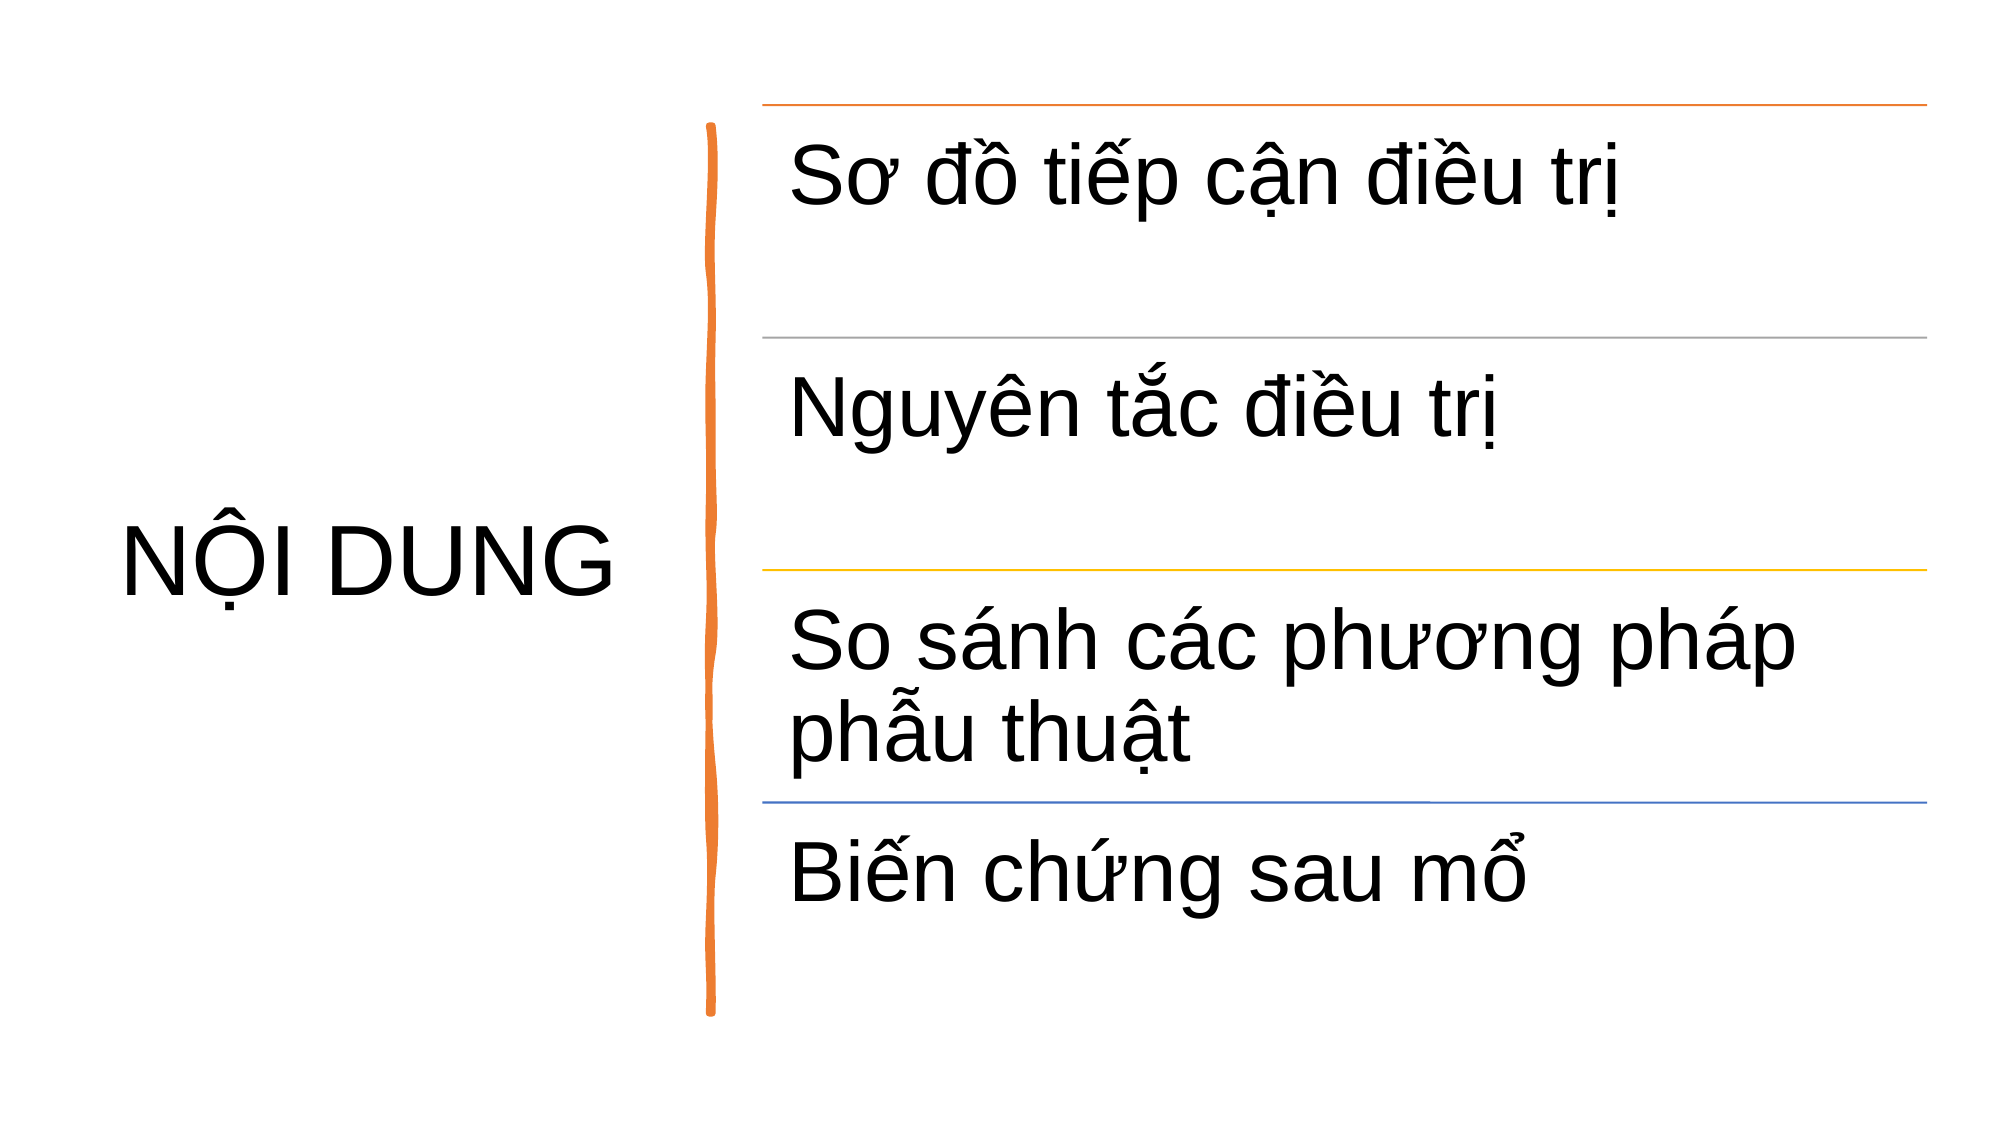

Sơ đồ tiếp cận điều trị
Nguyên tắc điều trị
So sánh các phương pháp phẫu thuật
Biến chứng sau mổ
# NỘI DUNG